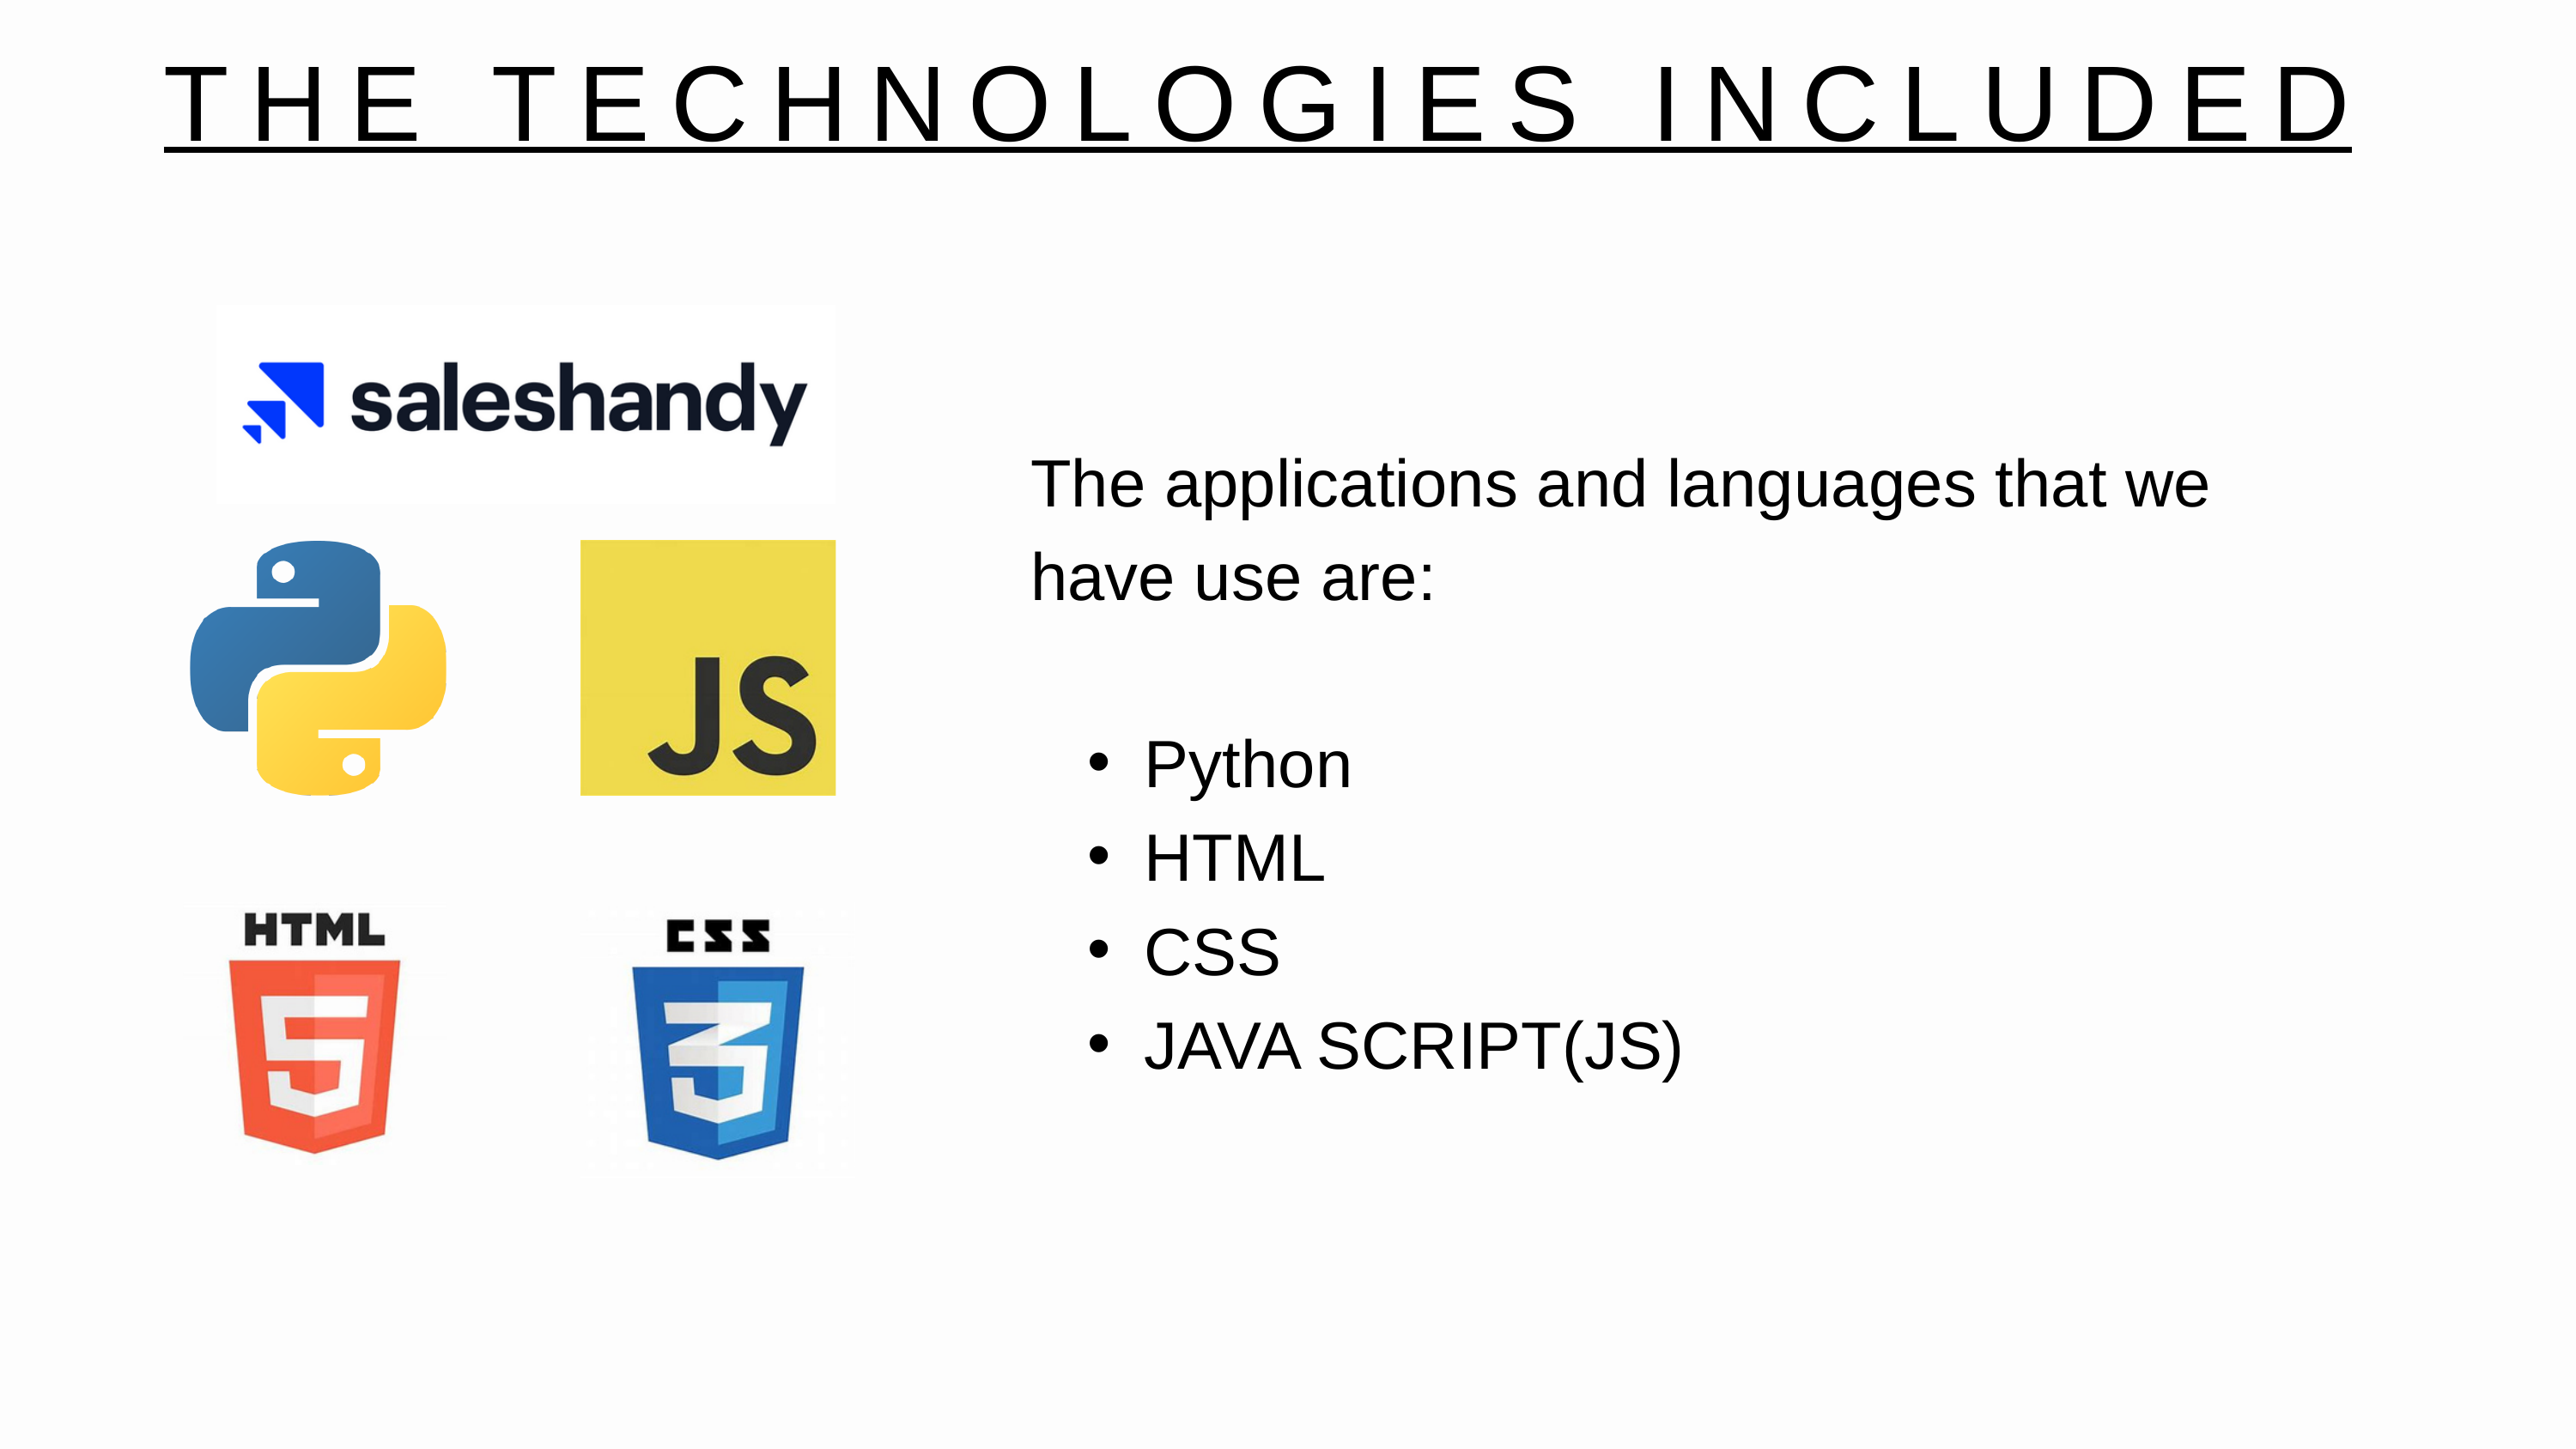

THE TECHNOLOGIES INCLUDED

The applications and languages that we have use are:

Python
HTML
CSS
JAVA SCRIPT(JS)